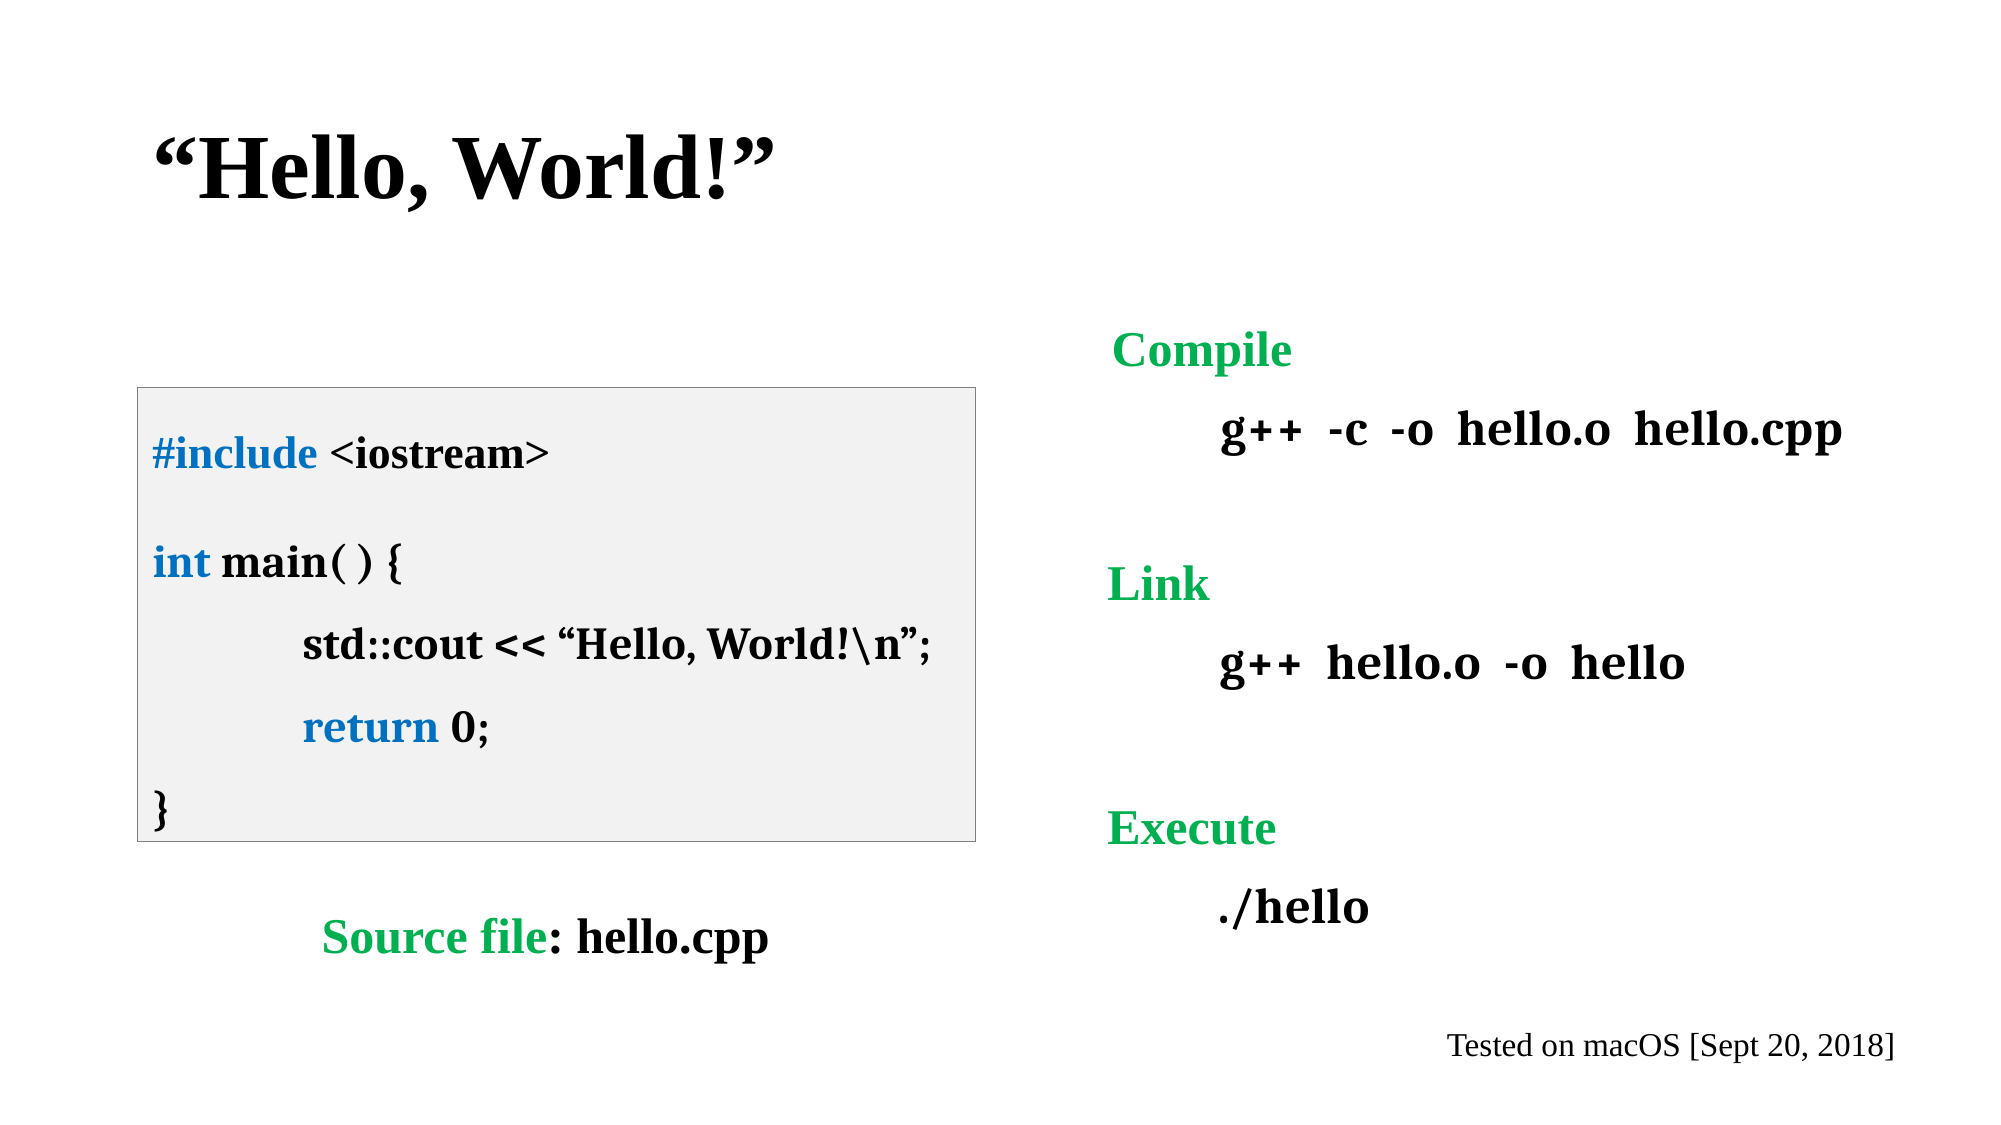

# “Hello, World!”
Compile
g++  -c  -o  hello.o  hello.cpp
#include <iostream>

int main( ) {
	std::cout << “Hello, World!\n”;
	return 0;
}
Link
g++  hello.o  -o  hello
Execute
Source file: hello.cpp
./hello
Tested on macOS [Sept 20, 2018]